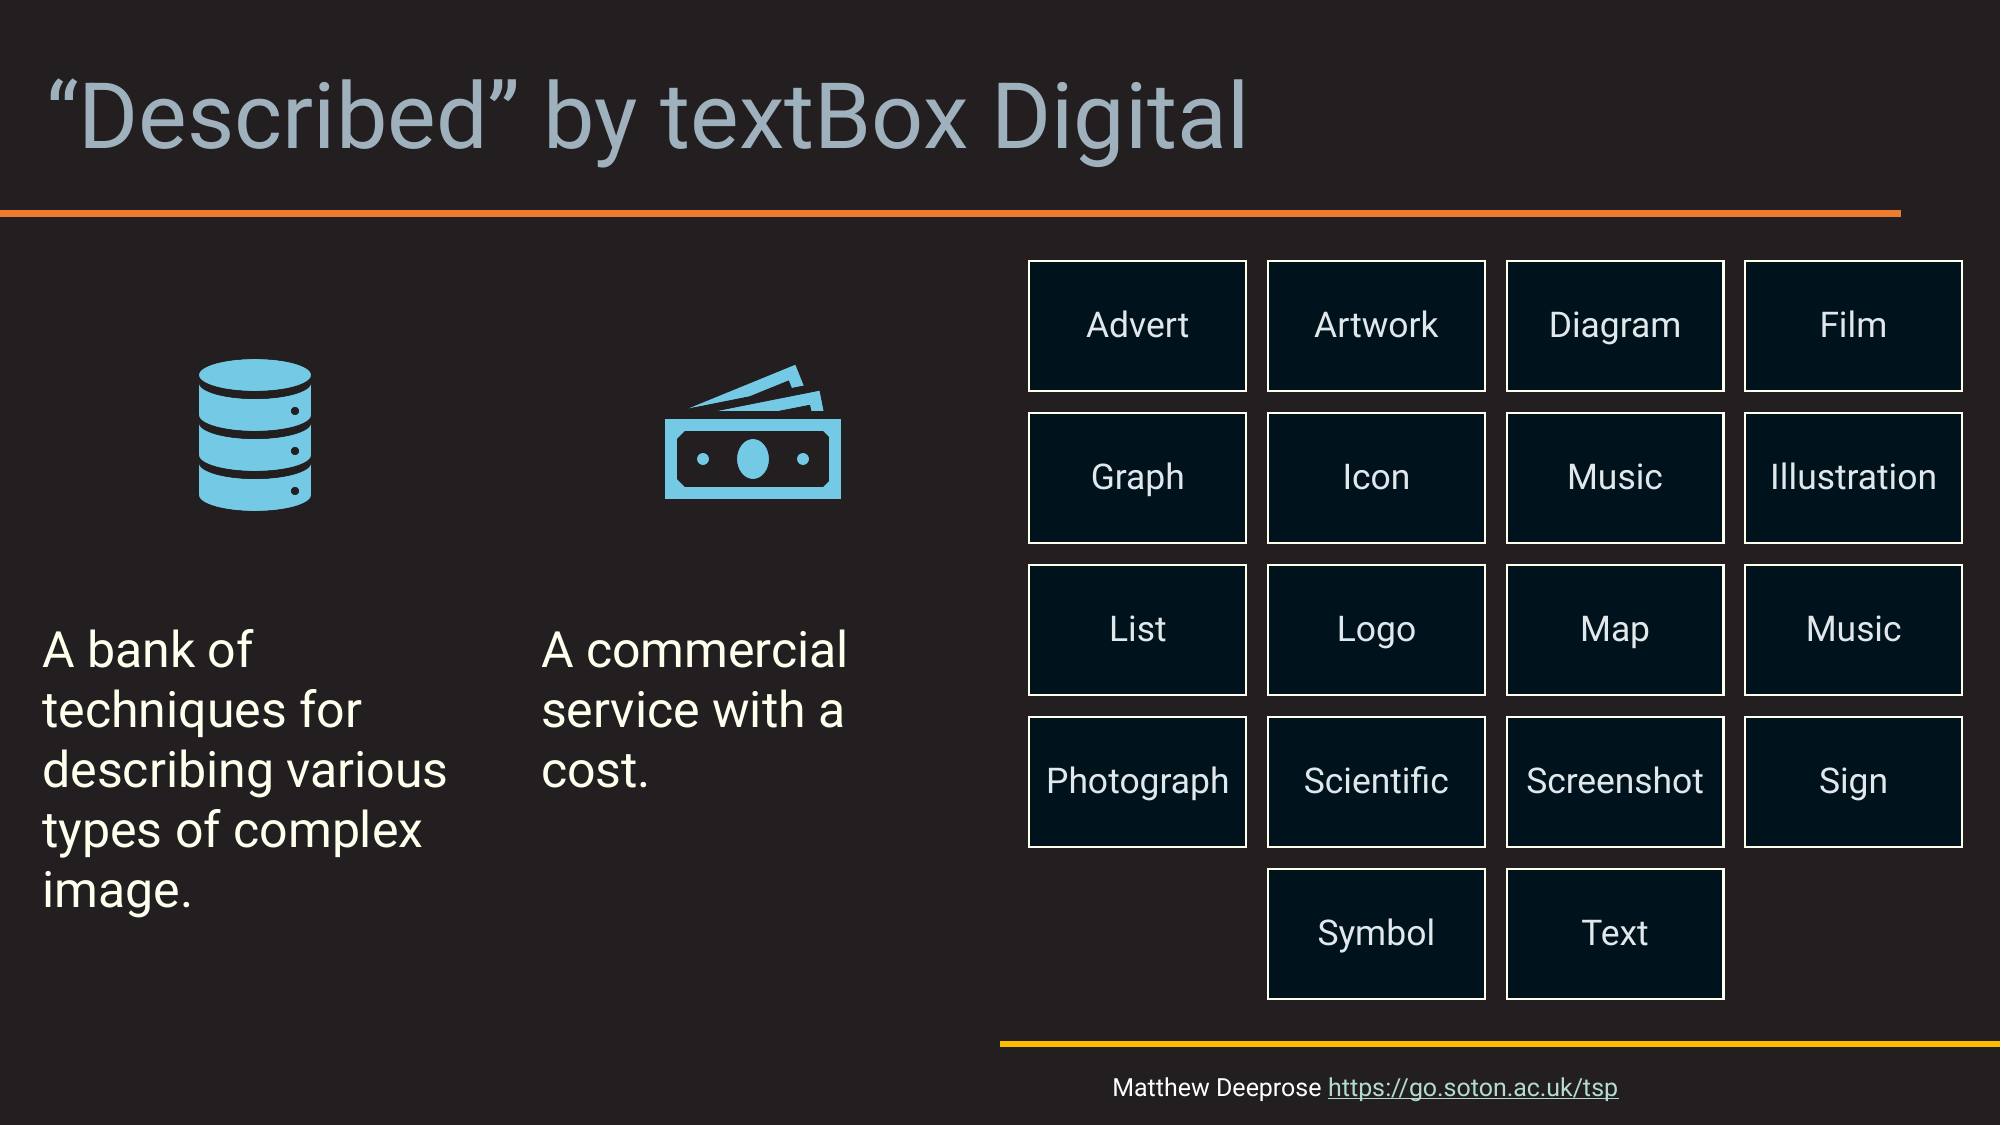

# “Described” by textBox Digital
A bank of techniques for describing various types of complex image.
A commercial service with a cost.

Advert
Artwork
Diagram
Film
Graph
Icon
Music
Illustration
List
Logo
Map
Music
Photograph
Scientific
Screenshot
Sign
Symbol
Text
Matthew Deeprose https://go.soton.ac.uk/tsp